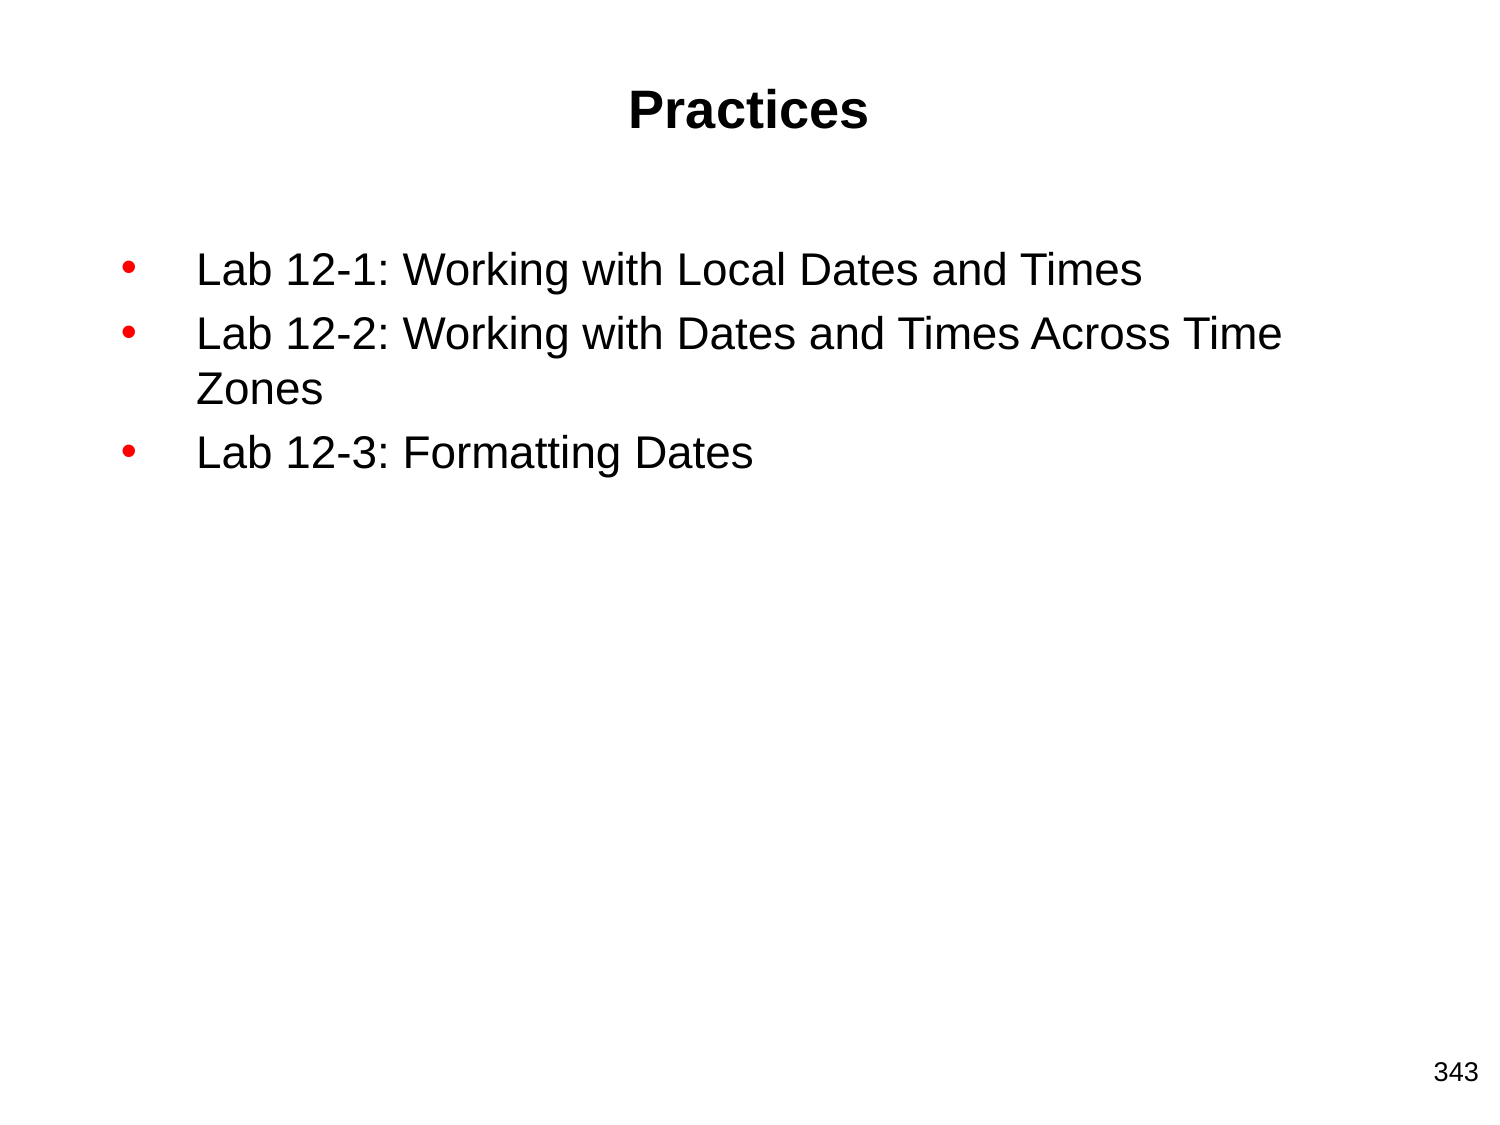

# Practices
Lab 12-1: Working with Local Dates and Times
Lab 12-2: Working with Dates and Times Across Time Zones
Lab 12-3: Formatting Dates
343